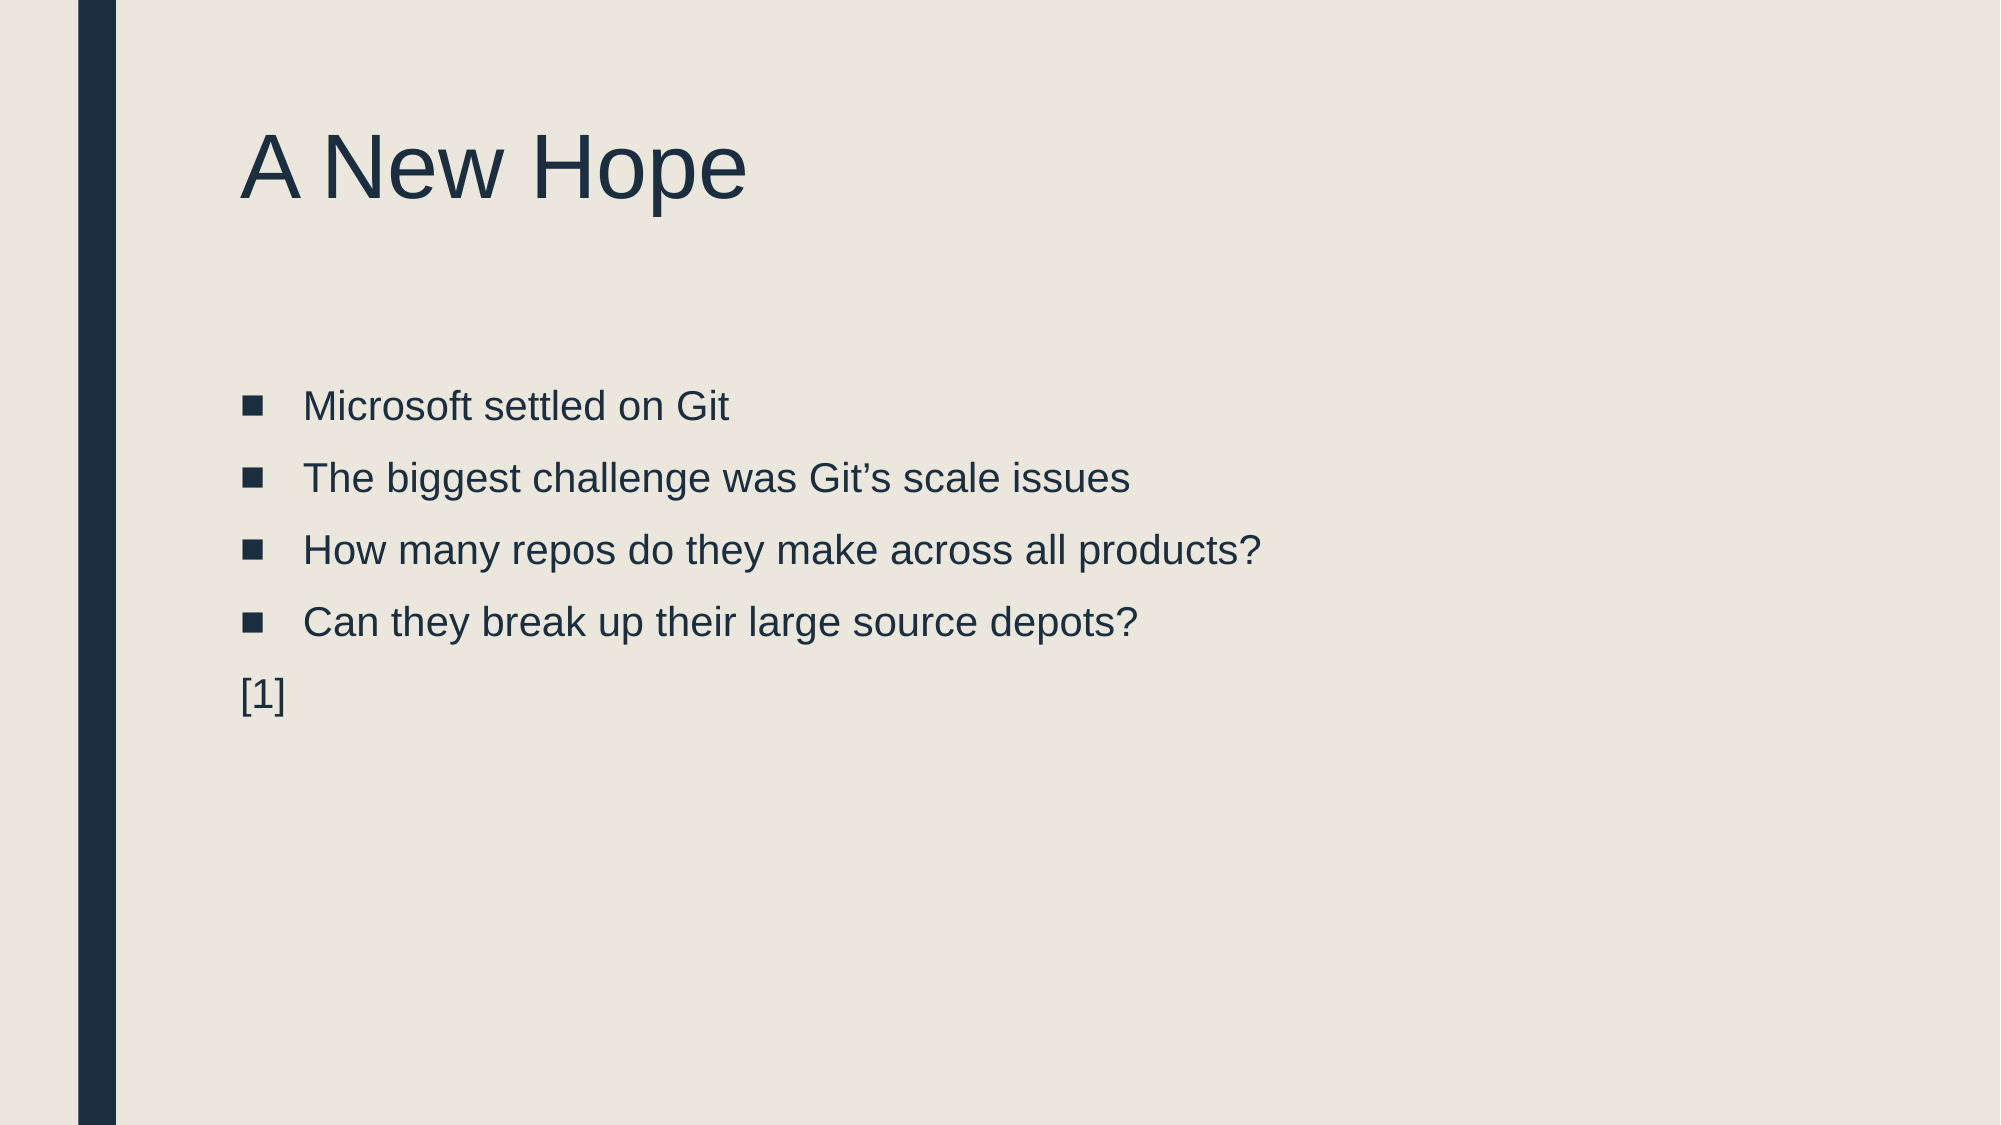

# A New Hope
Microsoft settled on Git
The biggest challenge was Git’s scale issues
How many repos do they make across all products?
Can they break up their large source depots?
[1]